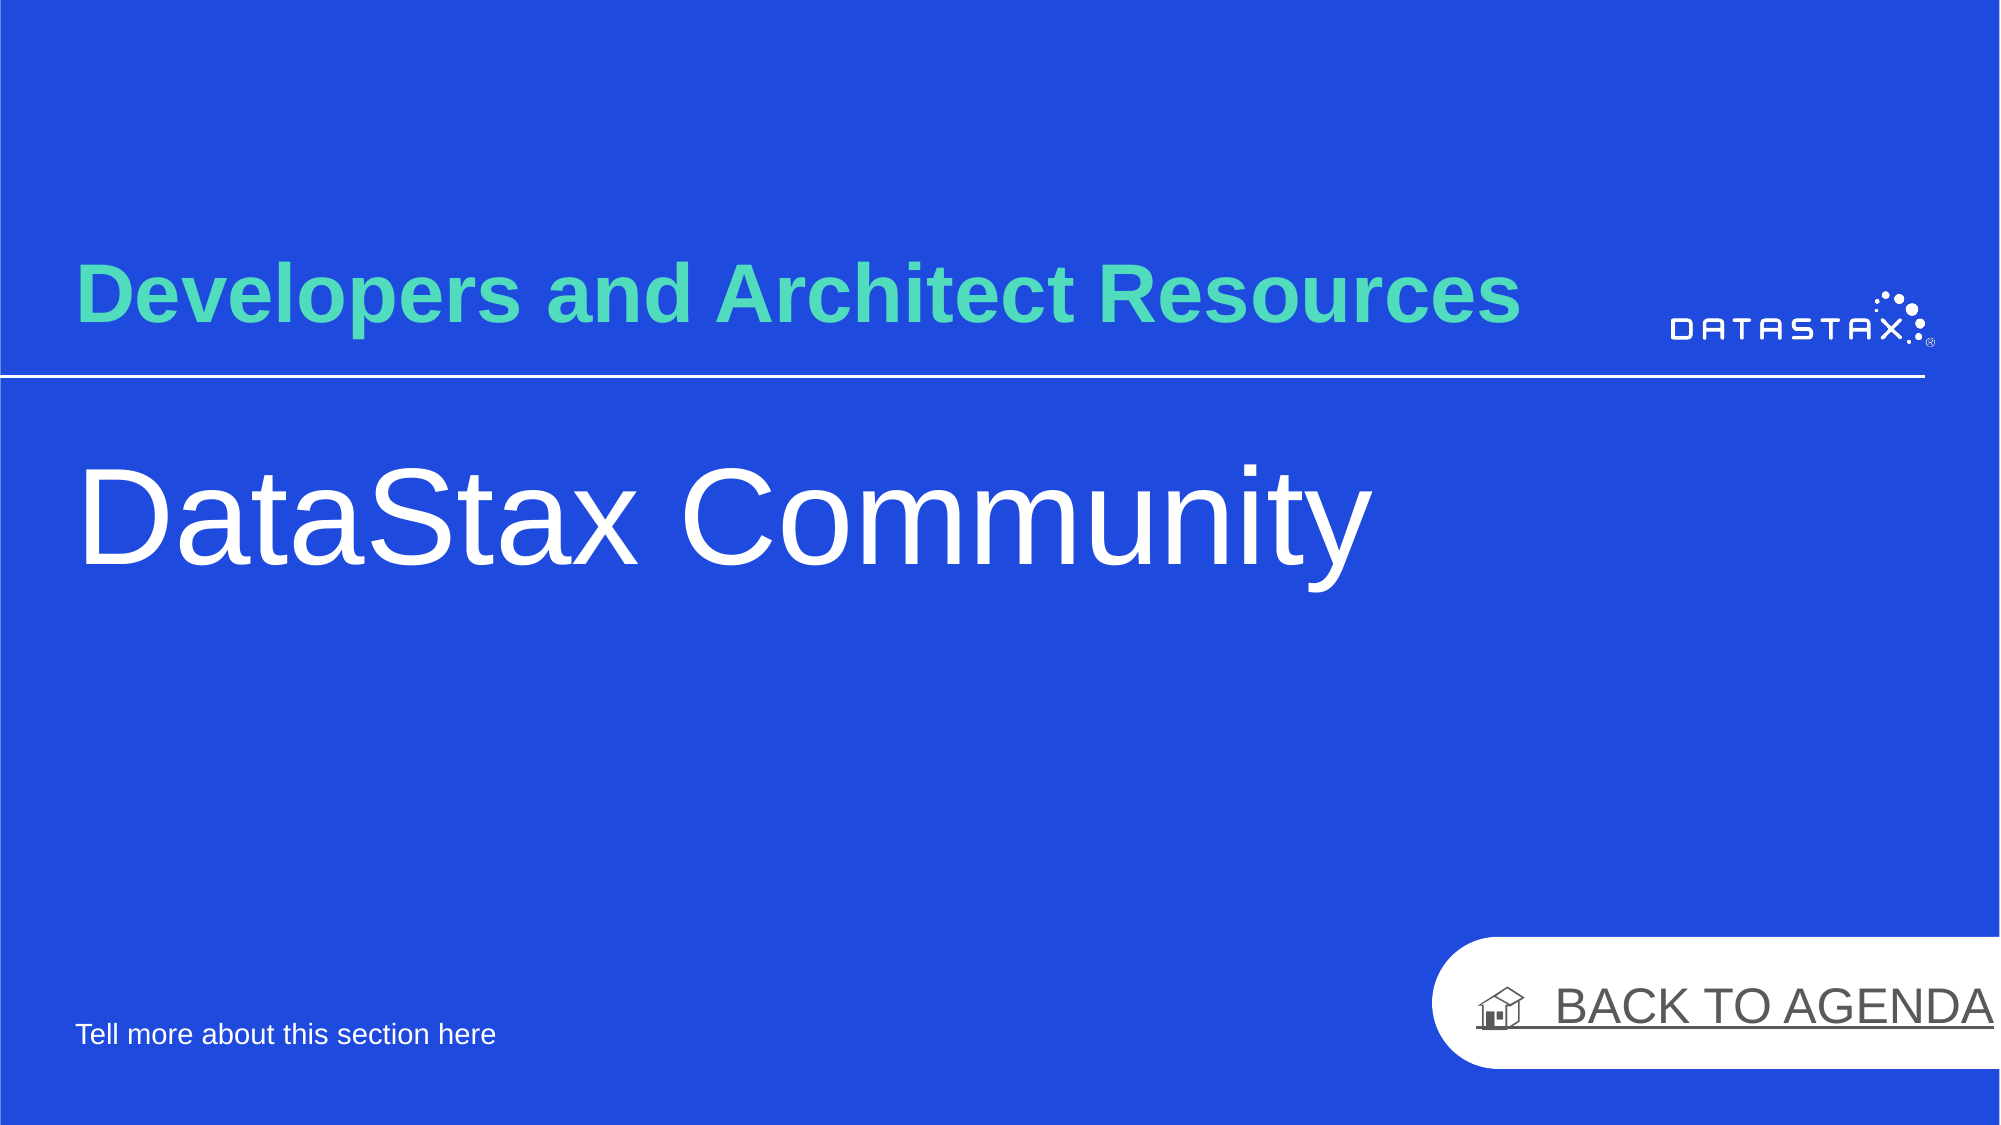

Developers and Architect Resources
# DataStax Community

Tell more about this section here
🏠  BACK TO AGENDA